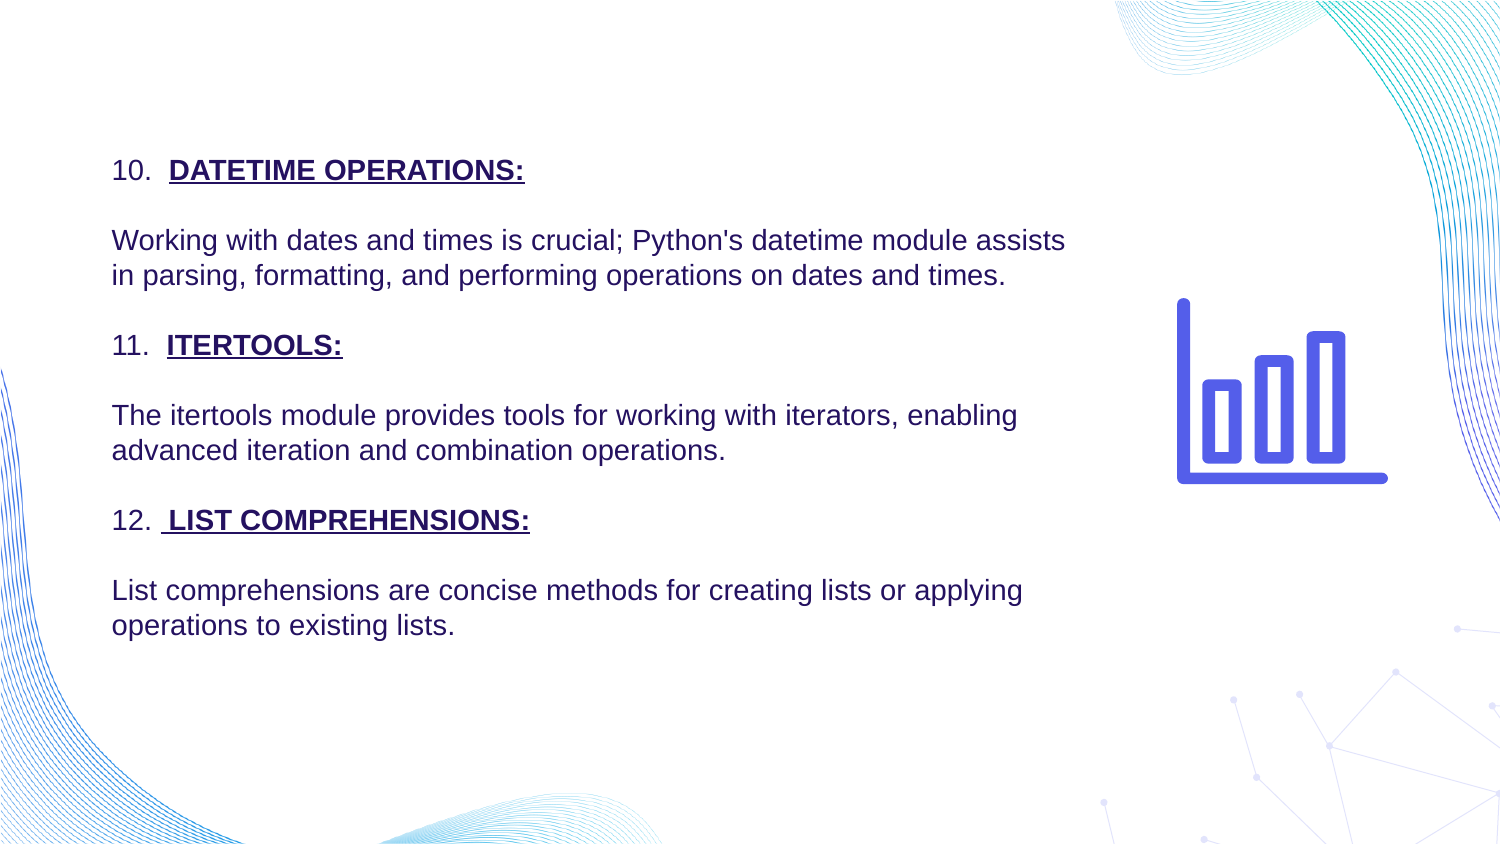

# 10.  DATETIME OPERATIONS: Working with dates and times is crucial; Python's datetime module assists in parsing, formatting, and performing operations on dates and times. 11.  ITERTOOLS: The itertools module provides tools for working with iterators, enabling advanced iteration and combination operations. 12.  LIST COMPREHENSIONS: List comprehensions are concise methods for creating lists or applying operations to existing lists.